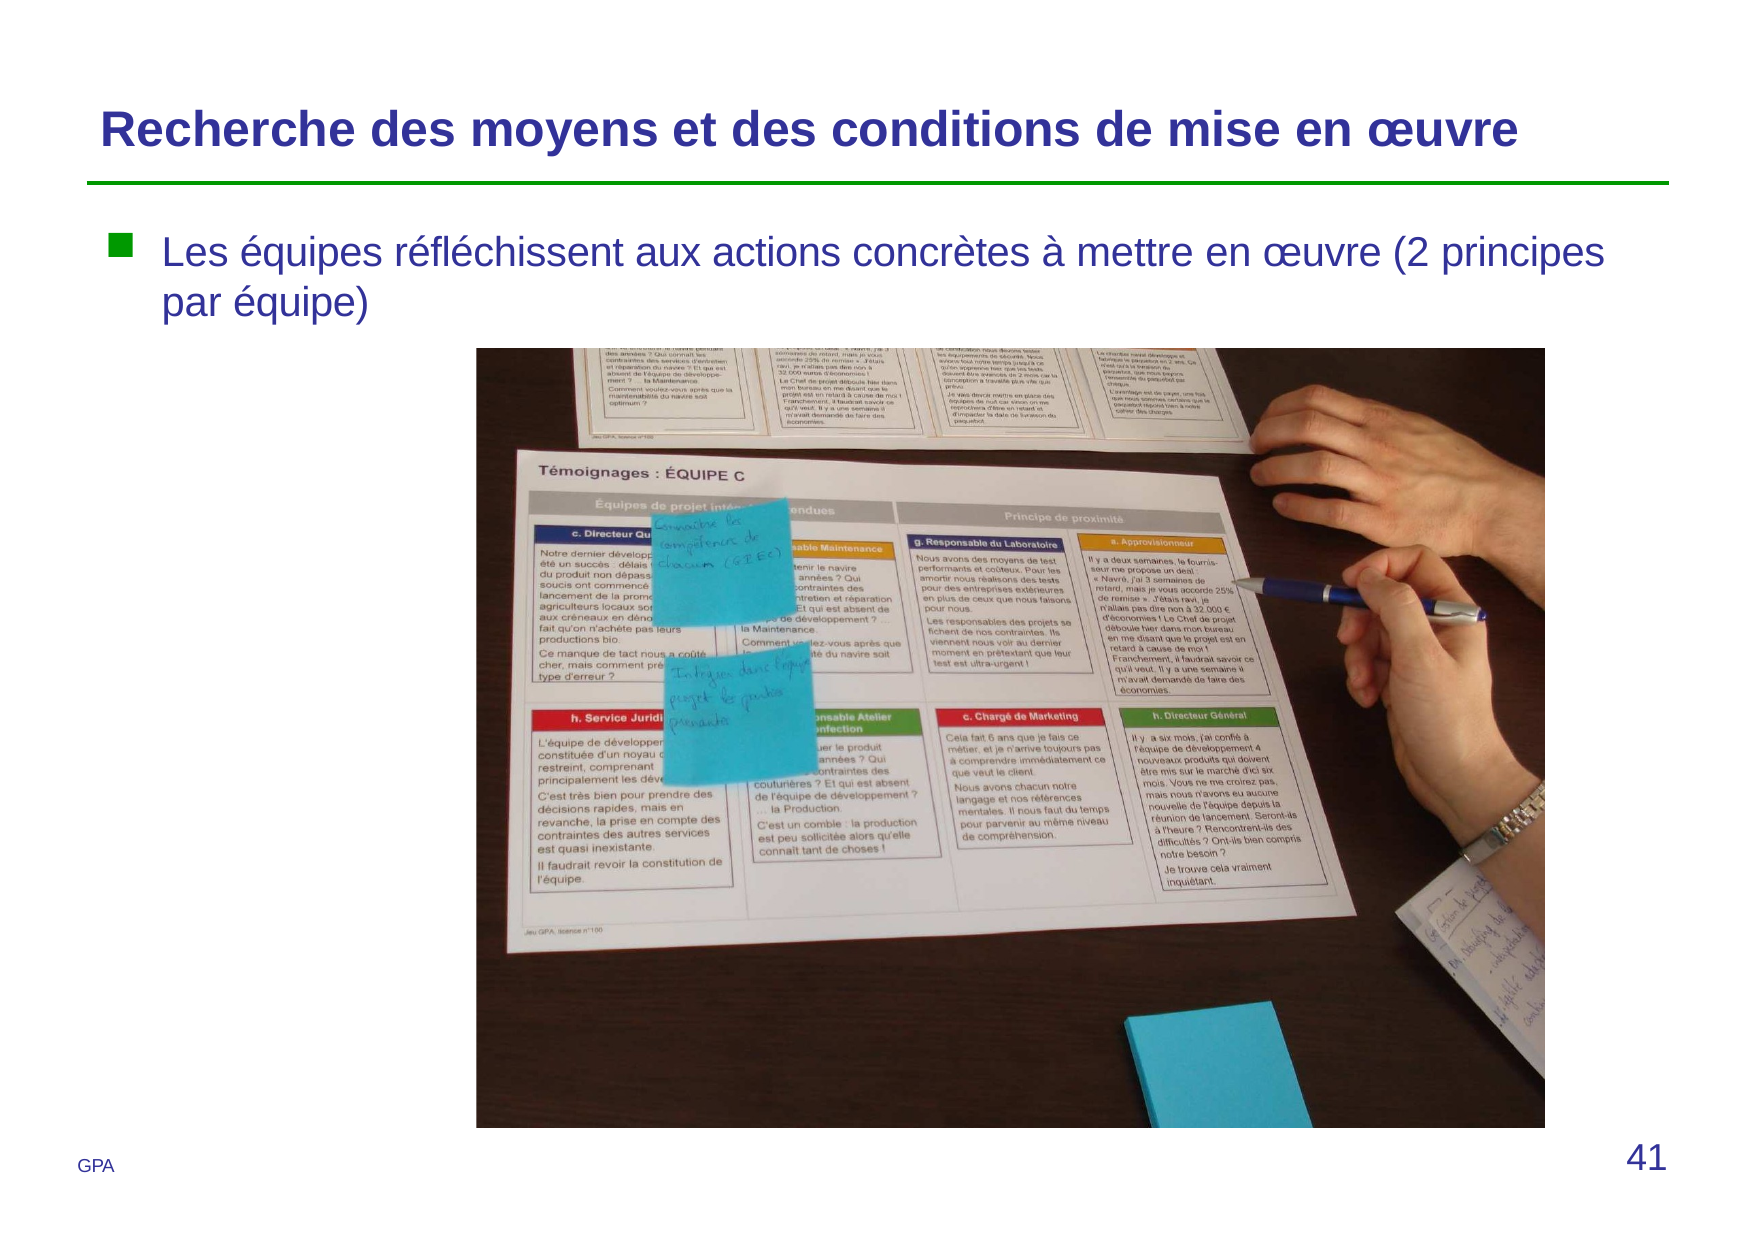

# Recherche des moyens et des conditions de mise en œuvre
Les équipes réfléchissent aux actions concrètes à mettre en œuvre (2 principes  par équipe)

41
GPA